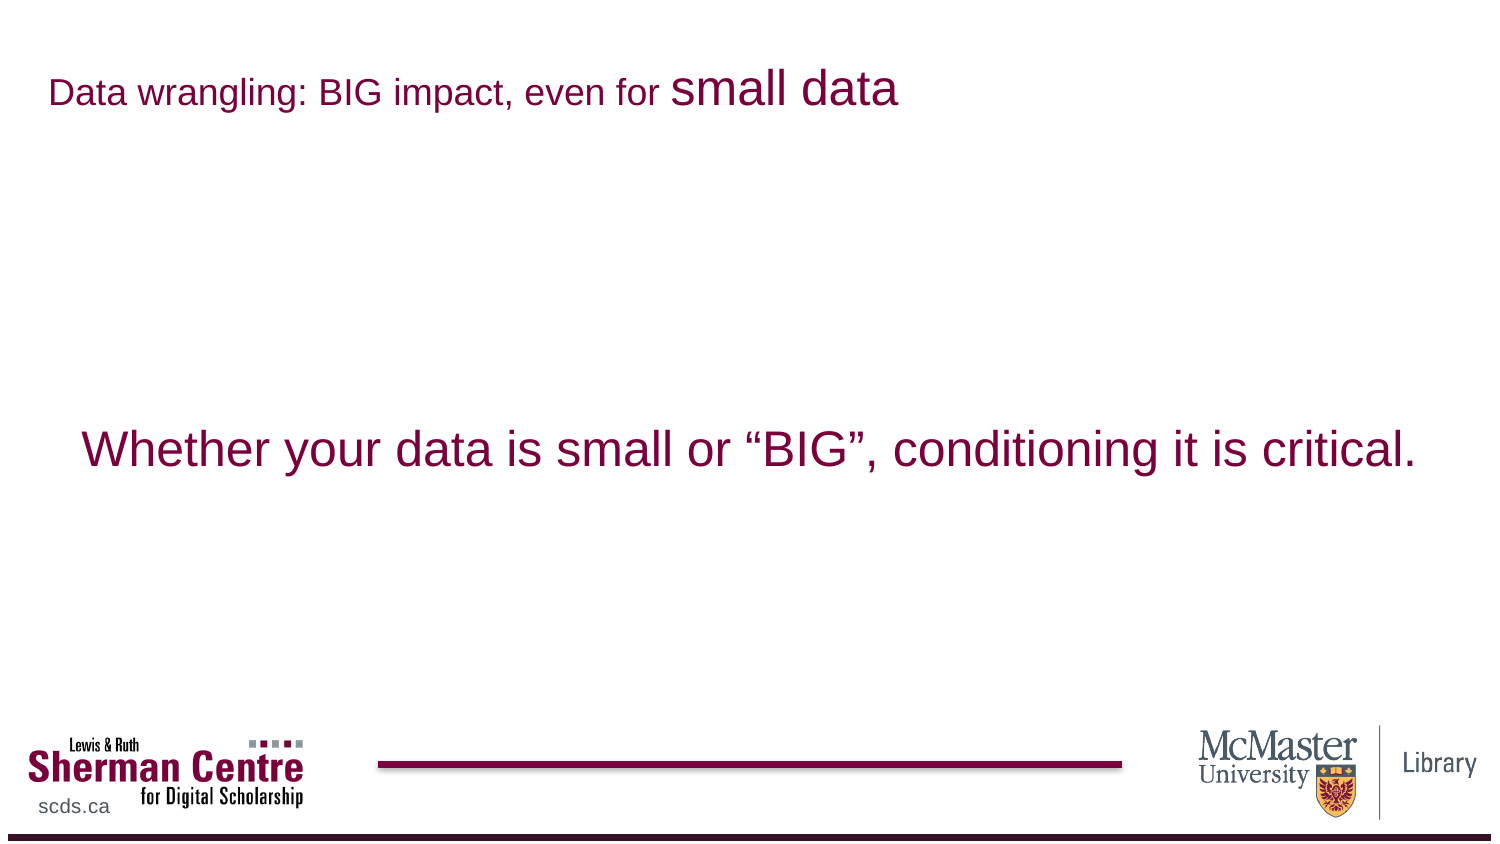

# Data wrangling: BIG impact, even for small data
Whether your data is small or “BIG”, conditioning it is critical.